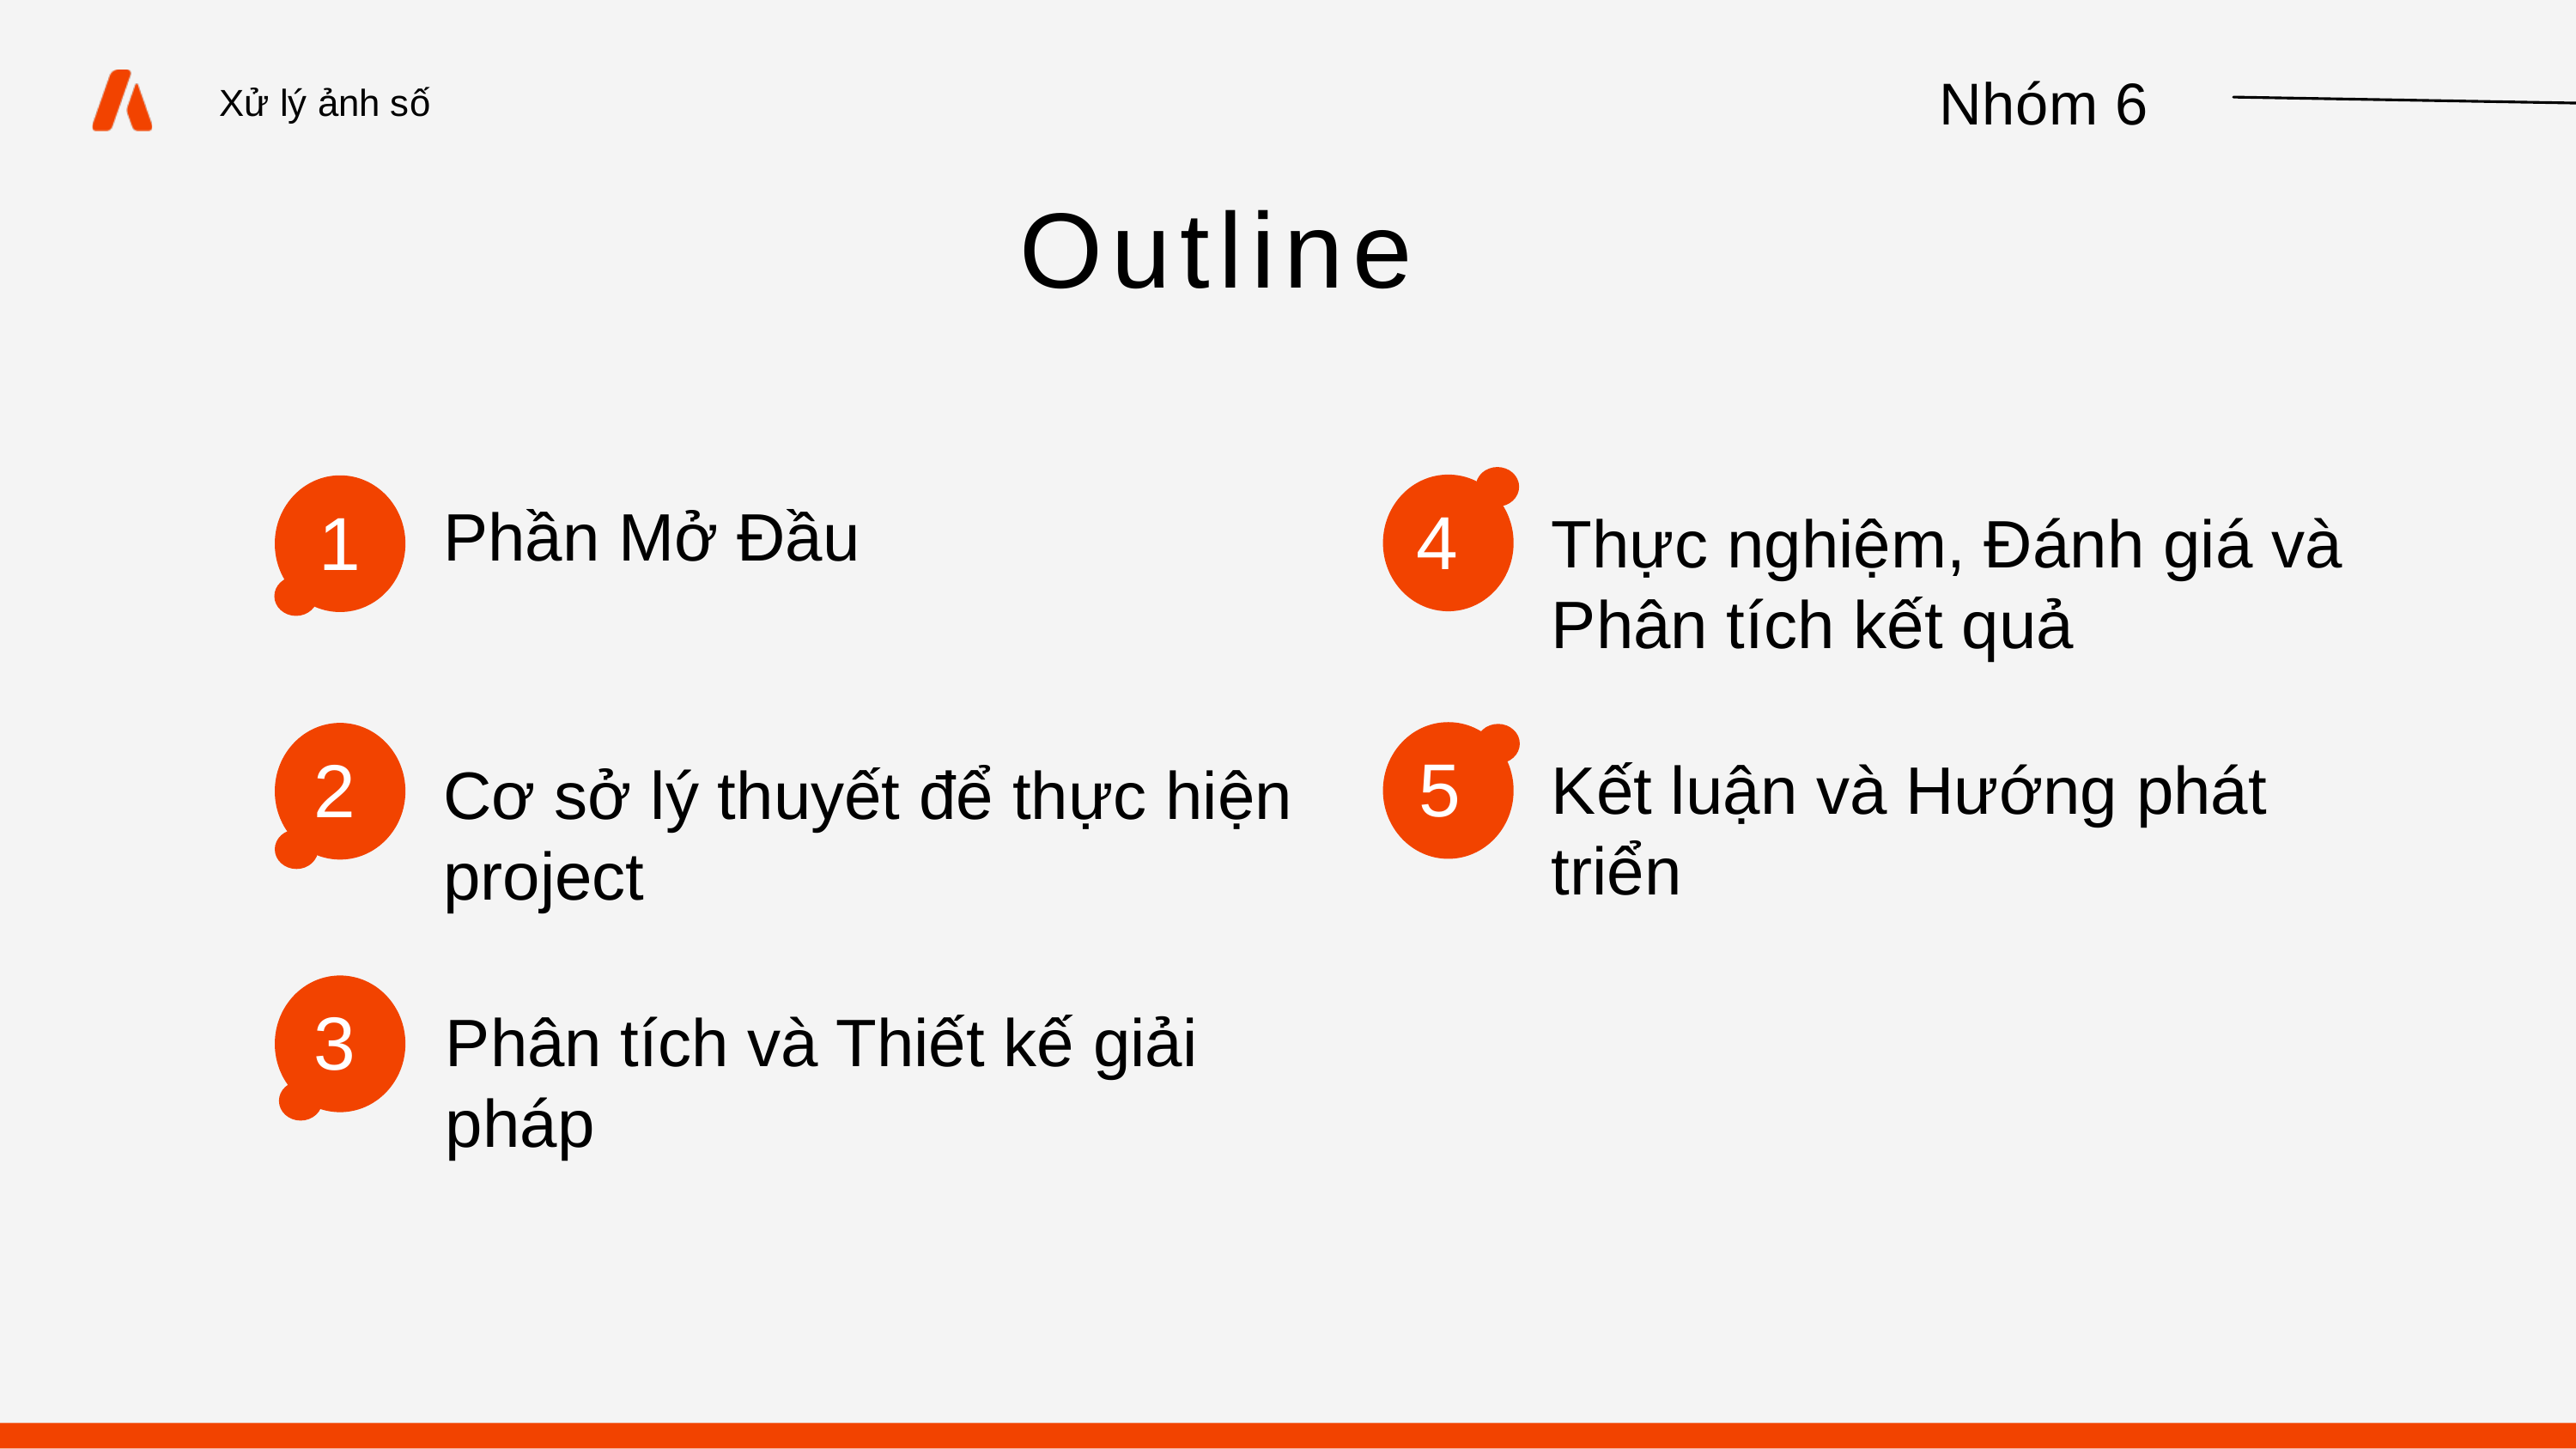

Nhóm 6

 Xử lý ảnh số

Outline

Phần Mở Đầu
4
1
Thực nghiệm, Đánh giá và Phân tích kết quả

5
2
Kết luận và Hướng phát triển
Cơ sở lý thuyết để thực hiện project

3
Phân tích và Thiết kế giải pháp